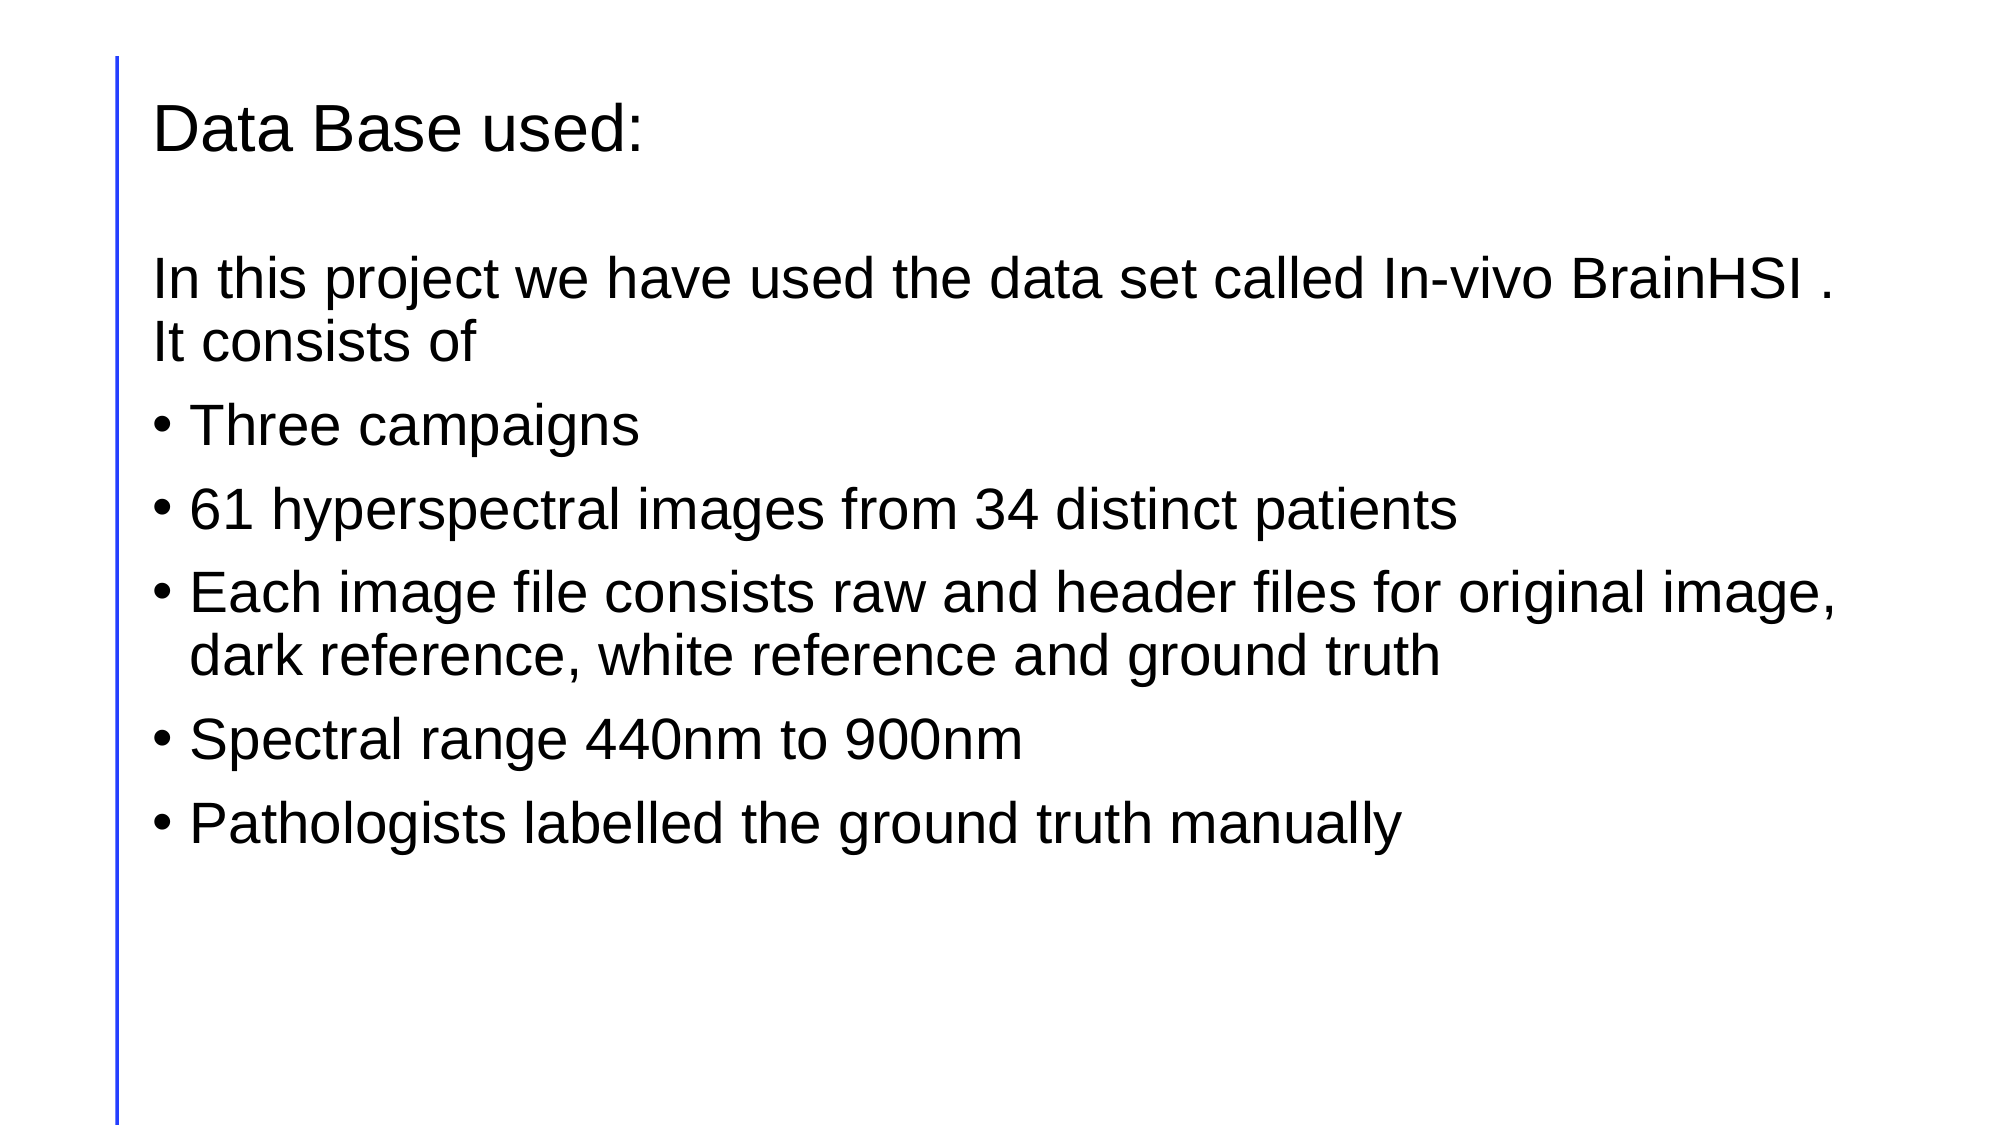

# Data Base used:
In this project we have used the data set called In-vivo BrainHSI . It consists of
Three campaigns
61 hyperspectral images from 34 distinct patients
Each image file consists raw and header files for original image, dark reference, white reference and ground truth
Spectral range 440nm to 900nm
Pathologists labelled the ground truth manually